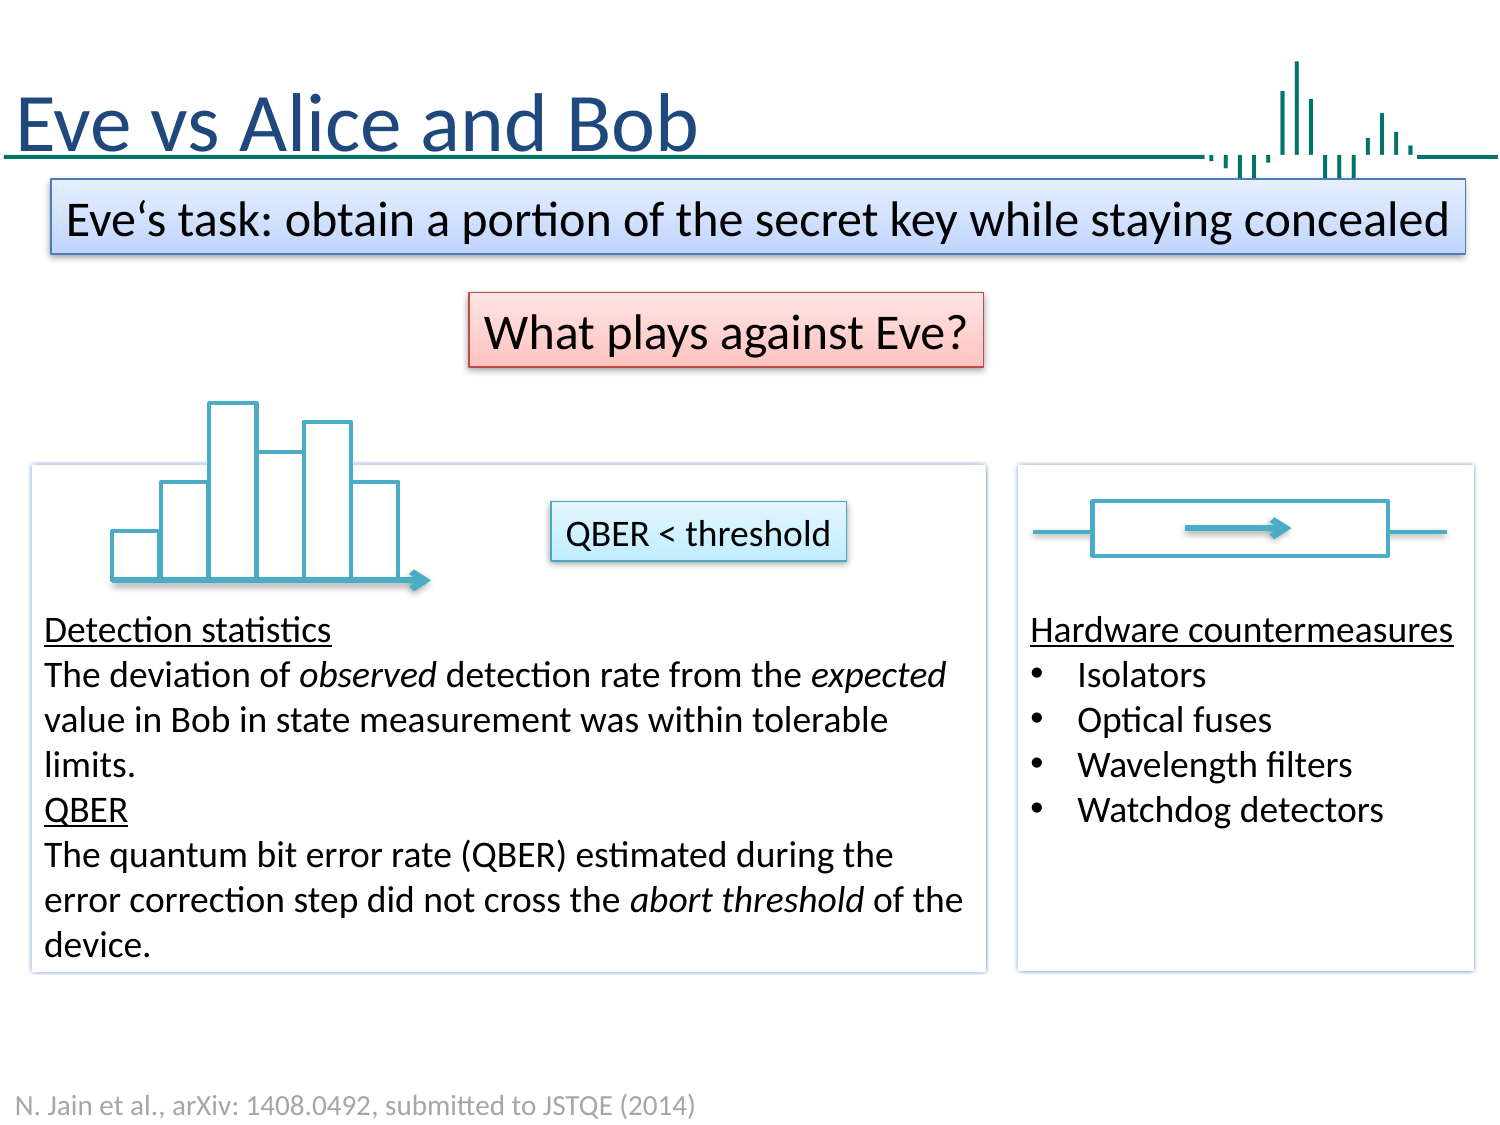

# Eve vs Alice and Bob
Eve‘s task: obtain a portion of the secret key while staying concealed
What plays against Eve?

Detection statistics
The deviation of observed detection rate from the expected value in Bob in state measurement was within tolerable limits.
QBER
The quantum bit error rate (QBER) estimated during the error correction step did not cross the abort threshold of the device.

Hardware countermeasures
Isolators
Optical fuses
Wavelength filters
Watchdog detectors

QBER < threshold
N. Jain et al., arXiv: 1408.0492, submitted to JSTQE (2014)